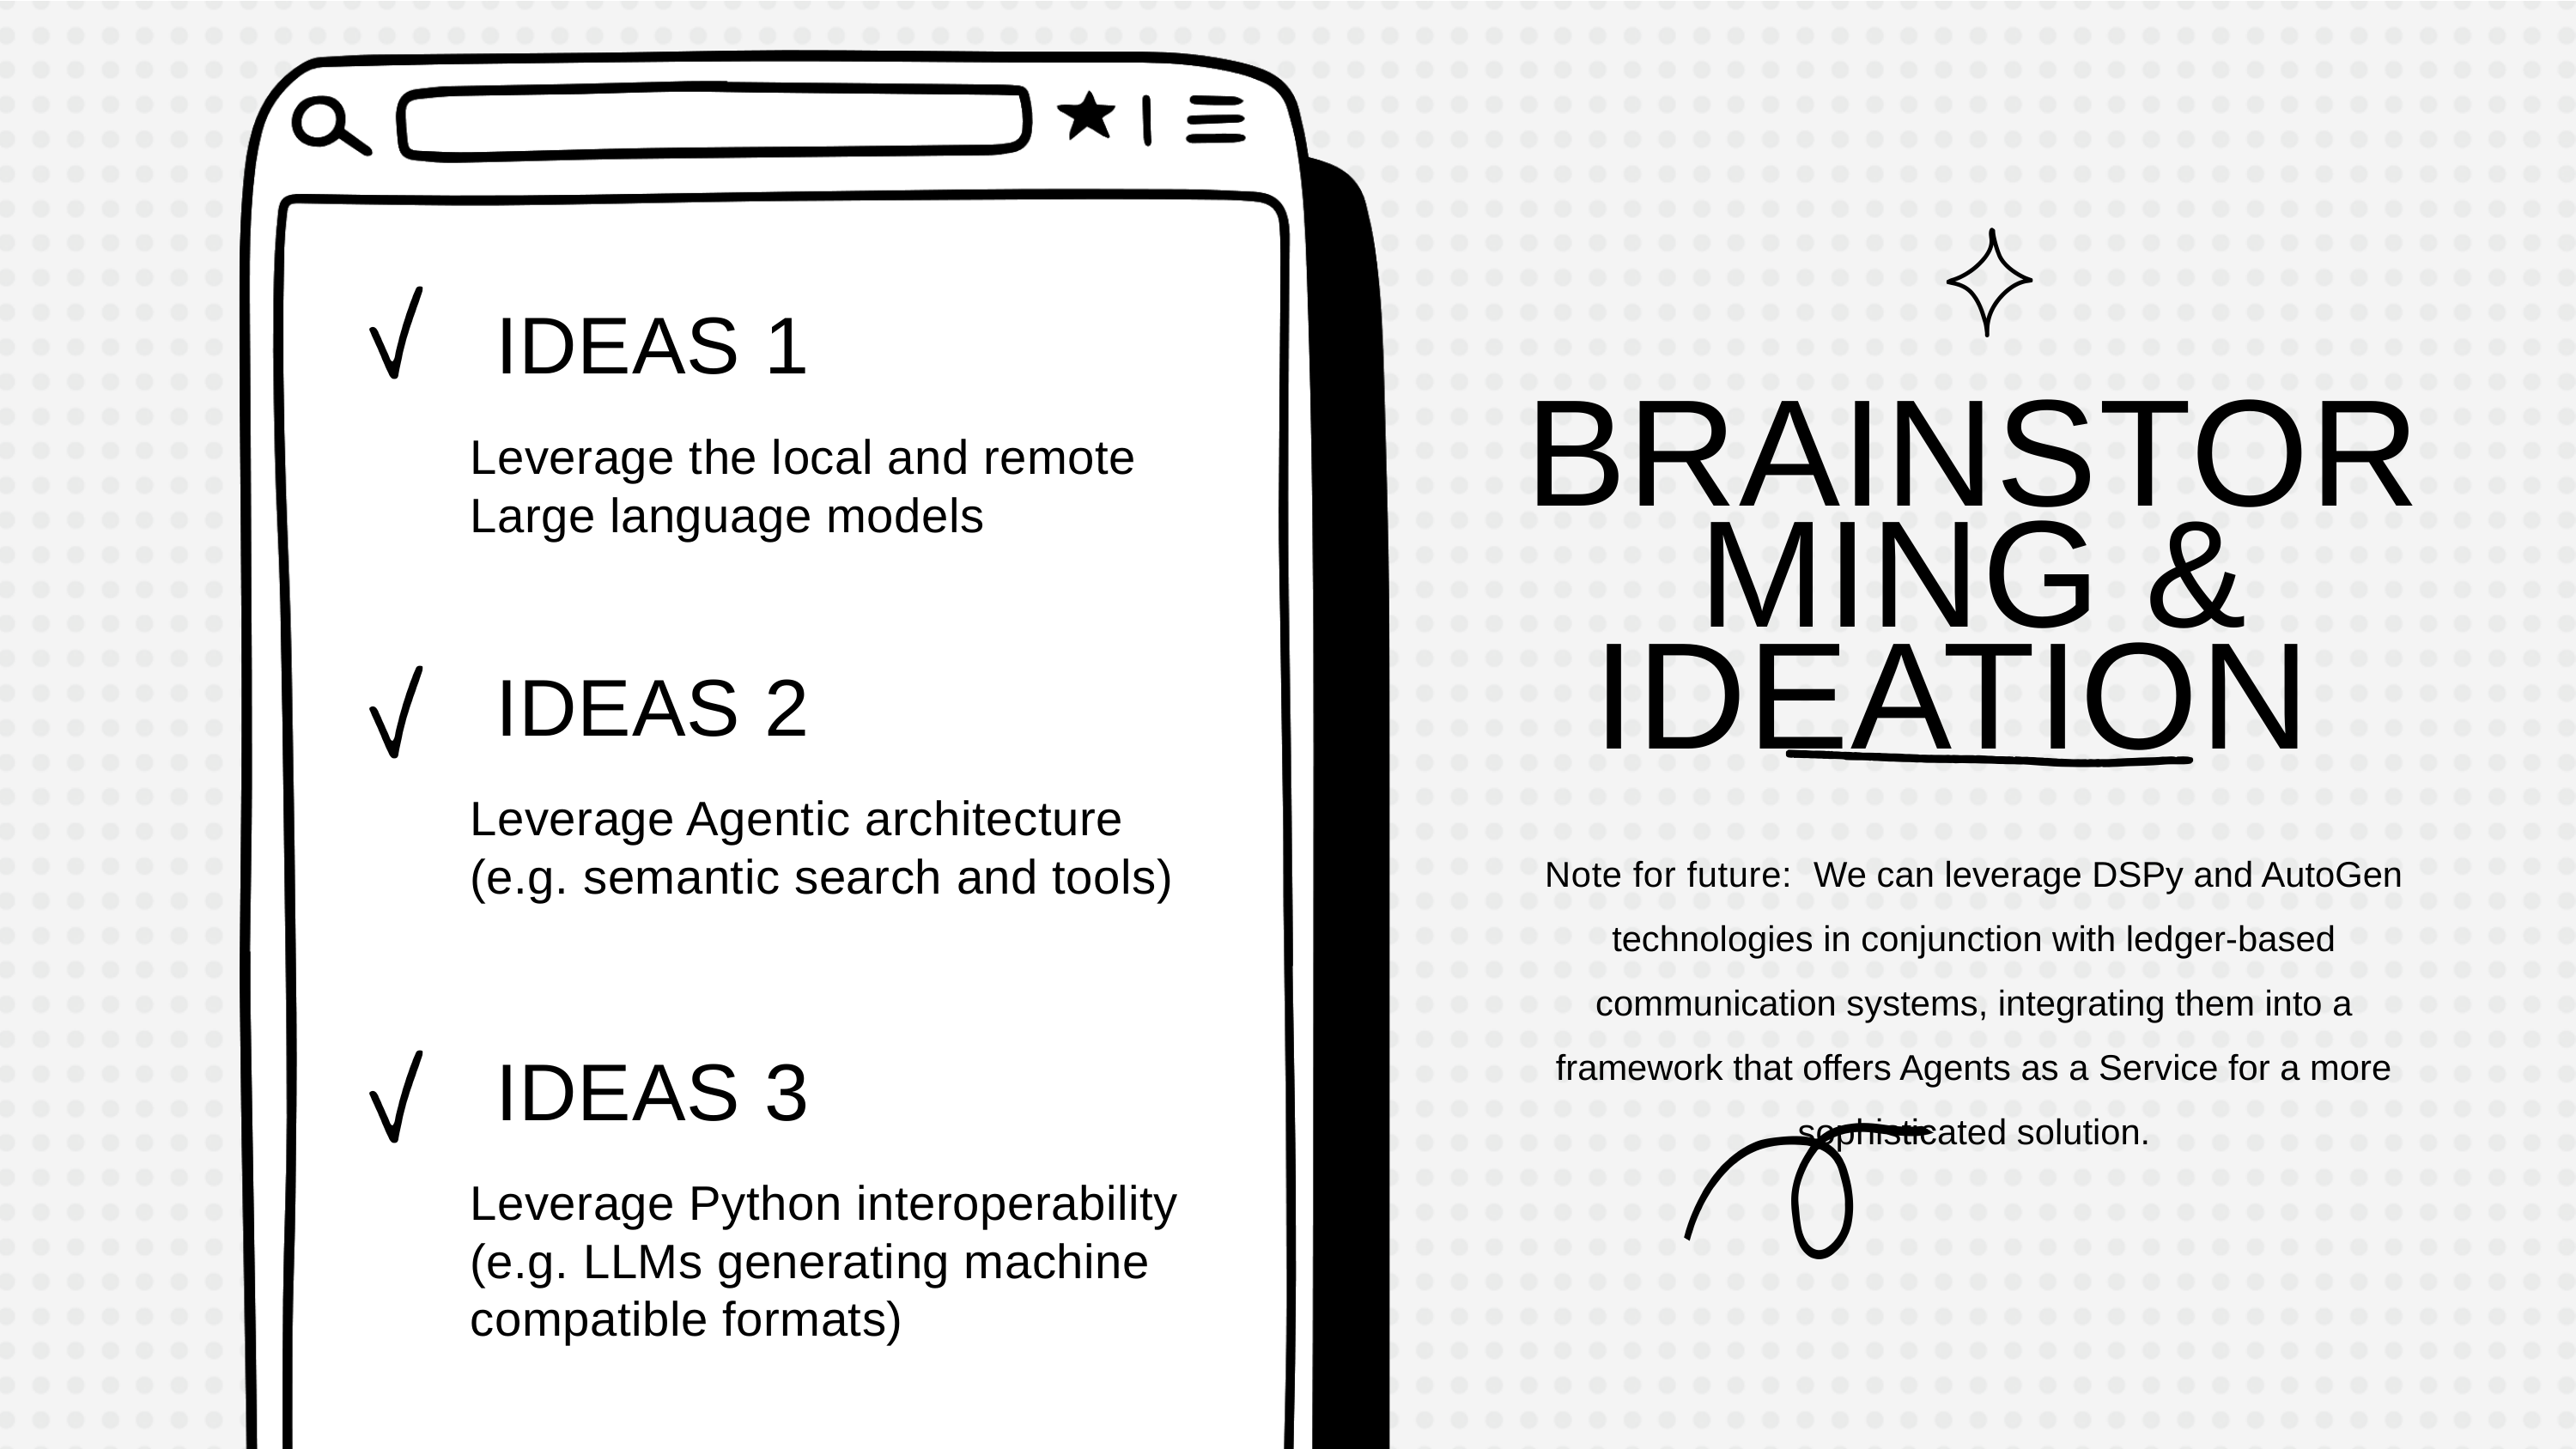

IDEAS 1
BRAINSTORMING & IDEATION
Leverage the local and remote Large language models

IDEAS 2

Leverage Agentic architecture (e.g. semantic search and tools)
Note for future:  We can leverage DSPy and AutoGen technologies in conjunction with ledger-based communication systems, integrating them into a framework that offers Agents as a Service for a more sophisticated solution.

IDEAS 3

Leverage Python interoperability (e.g. LLMs generating machine compatible formats)